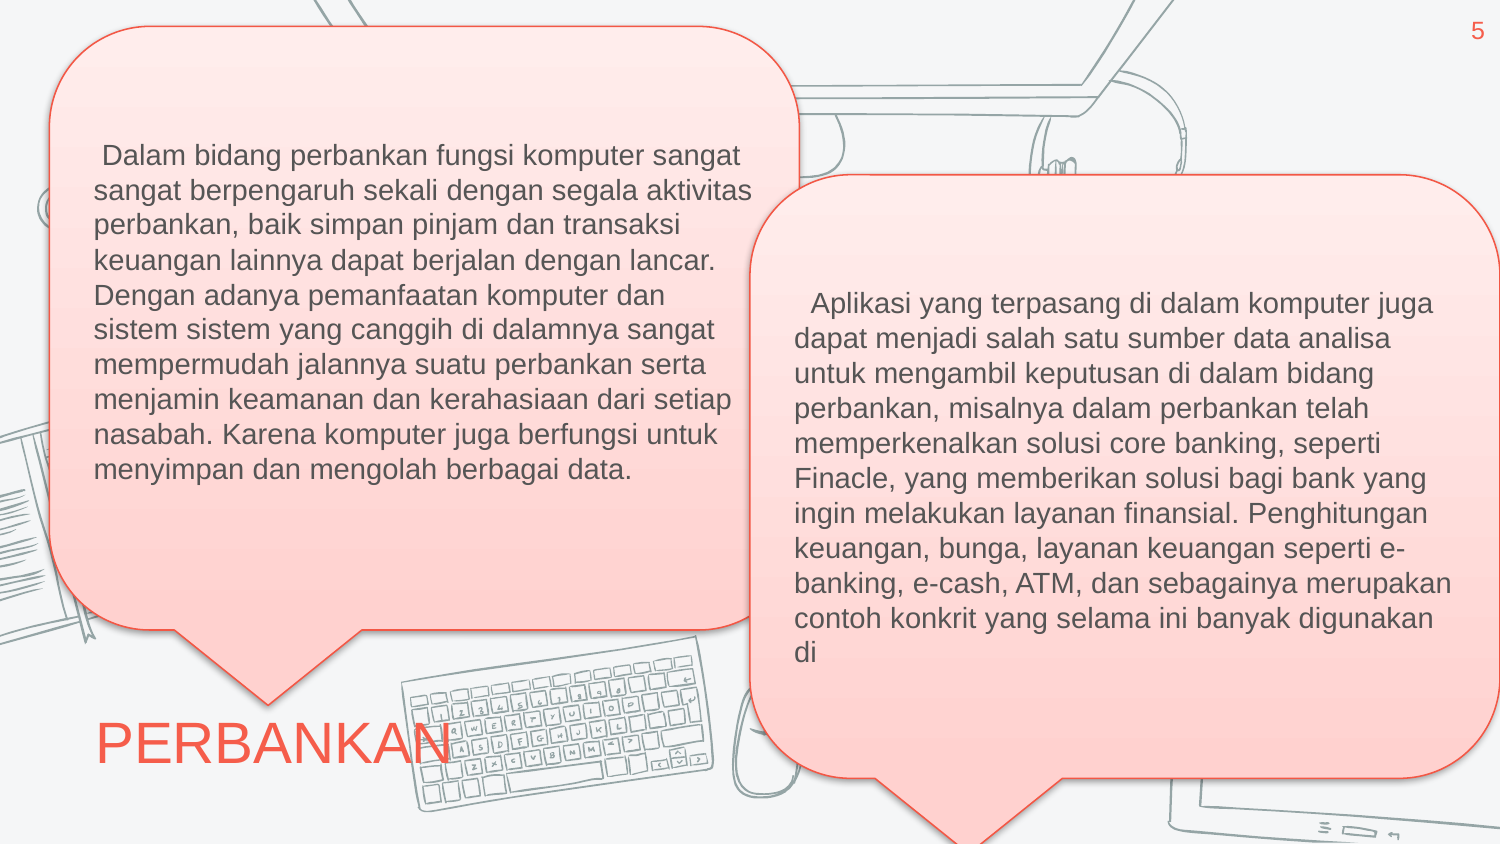

5
 Dalam bidang perbankan fungsi komputer sangat sangat berpengaruh sekali dengan segala aktivitas perbankan, baik simpan pinjam dan transaksi keuangan lainnya dapat berjalan dengan lancar. Dengan adanya pemanfaatan komputer dan sistem sistem yang canggih di dalamnya sangat mempermudah jalannya suatu perbankan serta menjamin keamanan dan kerahasiaan dari setiap nasabah. Karena komputer juga berfungsi untuk menyimpan dan mengolah berbagai data.

  Aplikasi yang terpasang di dalam komputer juga dapat menjadi salah satu sumber data analisa untuk mengambil keputusan di dalam bidang perbankan, misalnya dalam perbankan telah memperkenalkan solusi core banking, seperti Finacle, yang memberikan solusi bagi bank yang ingin melakukan layanan finansial. Penghitungan keuangan, bunga, layanan keuangan seperti e-banking, e-cash, ATM, dan sebagainya merupakan contoh konkrit yang selama ini banyak digunakan di
PERBANKAN